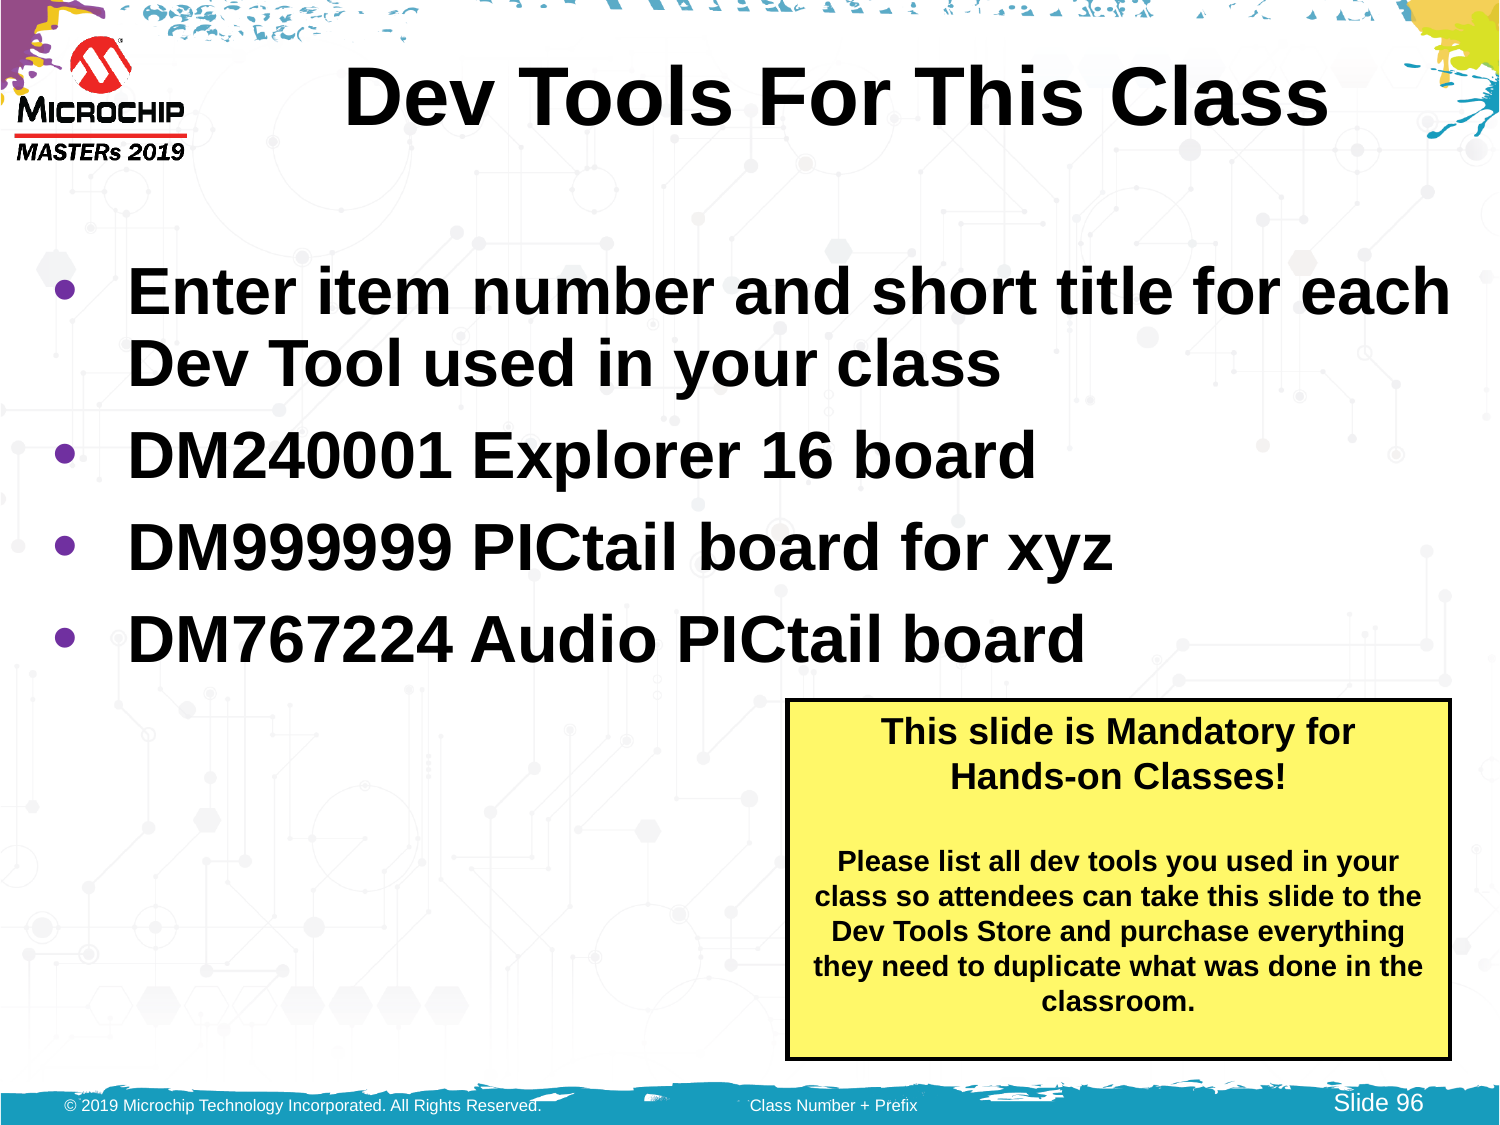

# Dev Tools For This Class
Enter item number and short title for each Dev Tool used in your class
DM240001 Explorer 16 board
DM999999 PICtail board for xyz
DM767224 Audio PICtail board

This slide is Mandatory for
Hands-on Classes!
Please list all dev tools you used in your class so attendees can take this slide to the Dev Tools Store and purchase everything they need to duplicate what was done in the classroom.